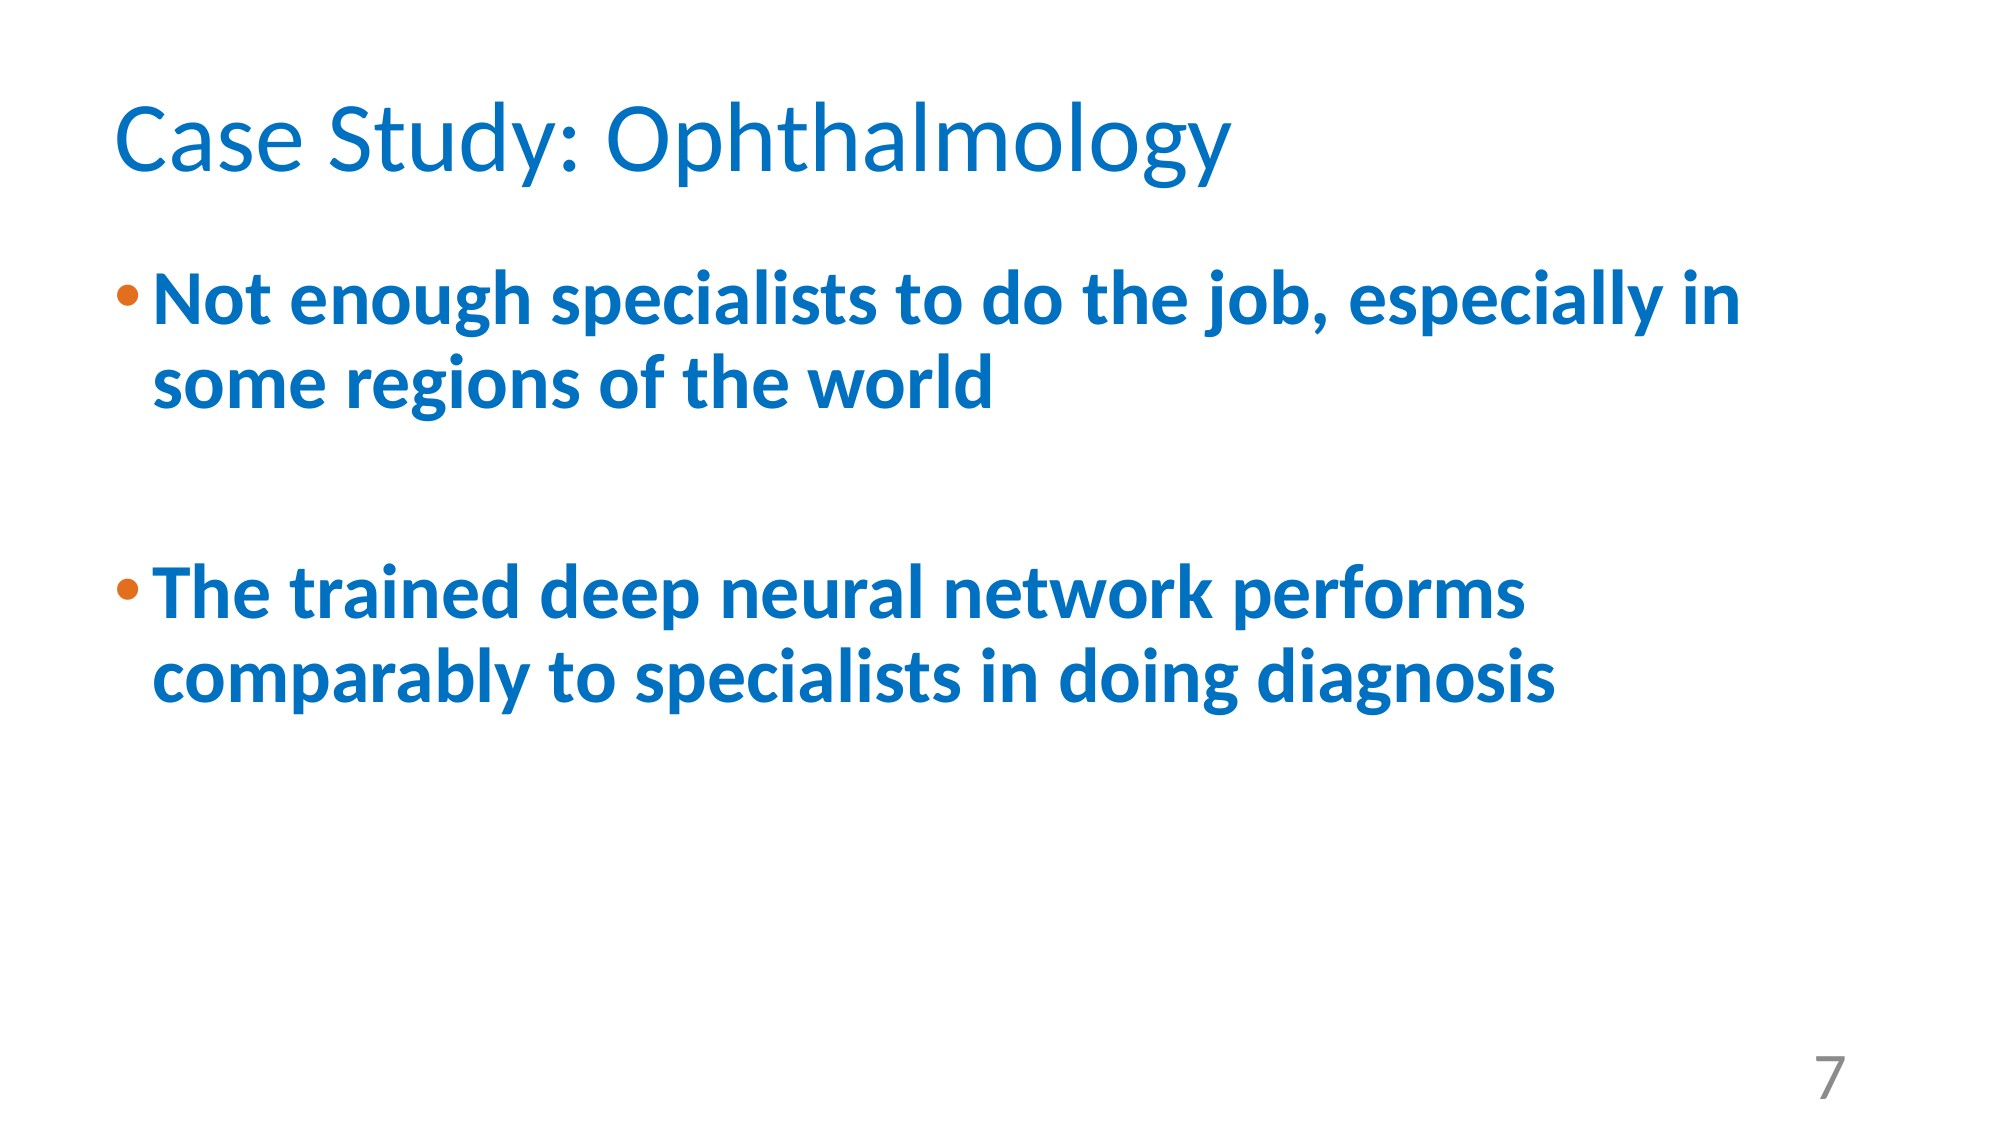

# Case Study: Ophthalmology
Not enough specialists to do the job, especially in some regions of the world

The trained deep neural network performs comparably to specialists in doing diagnosis
7